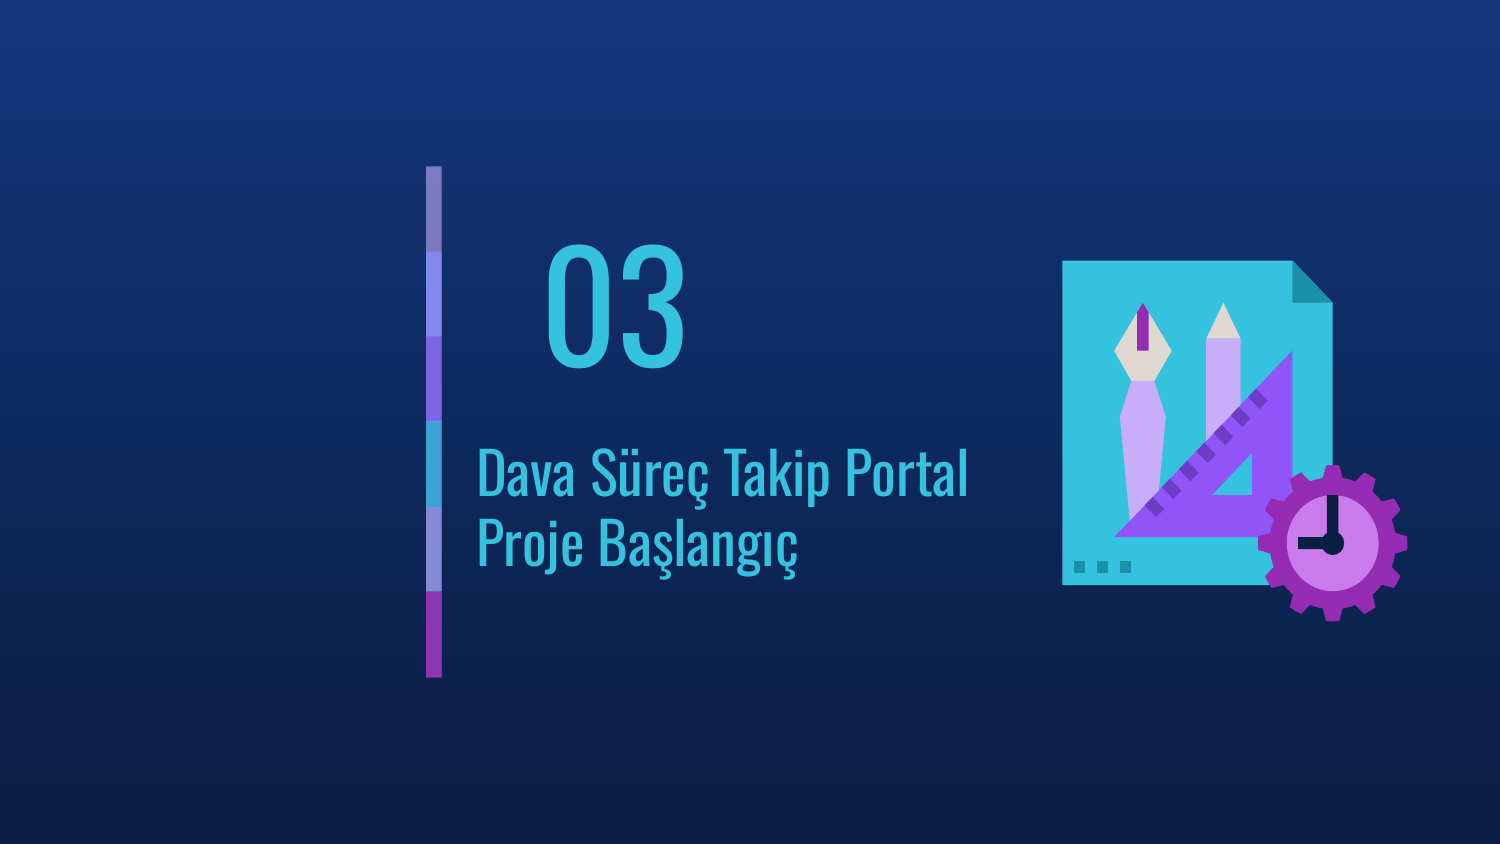

# 03

Dava Süreç Takip Portal
Proje Başlangıç